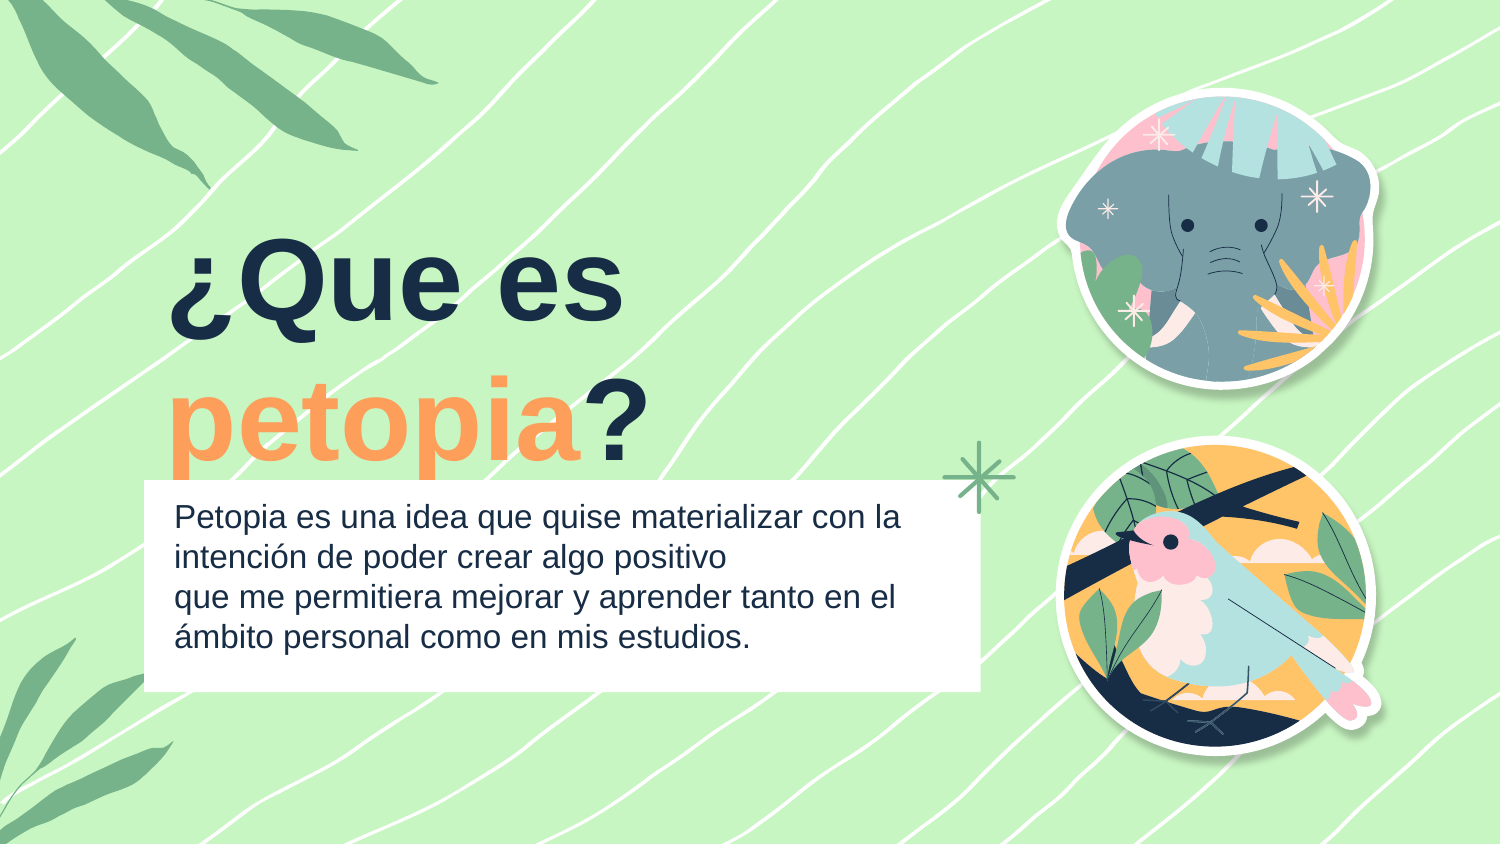

# ¿Que es petopia?

Petopia es una idea que quise materializar con la intención de poder crear algo positivo
que me permitiera mejorar y aprender tanto en el ámbito personal como en mis estudios.